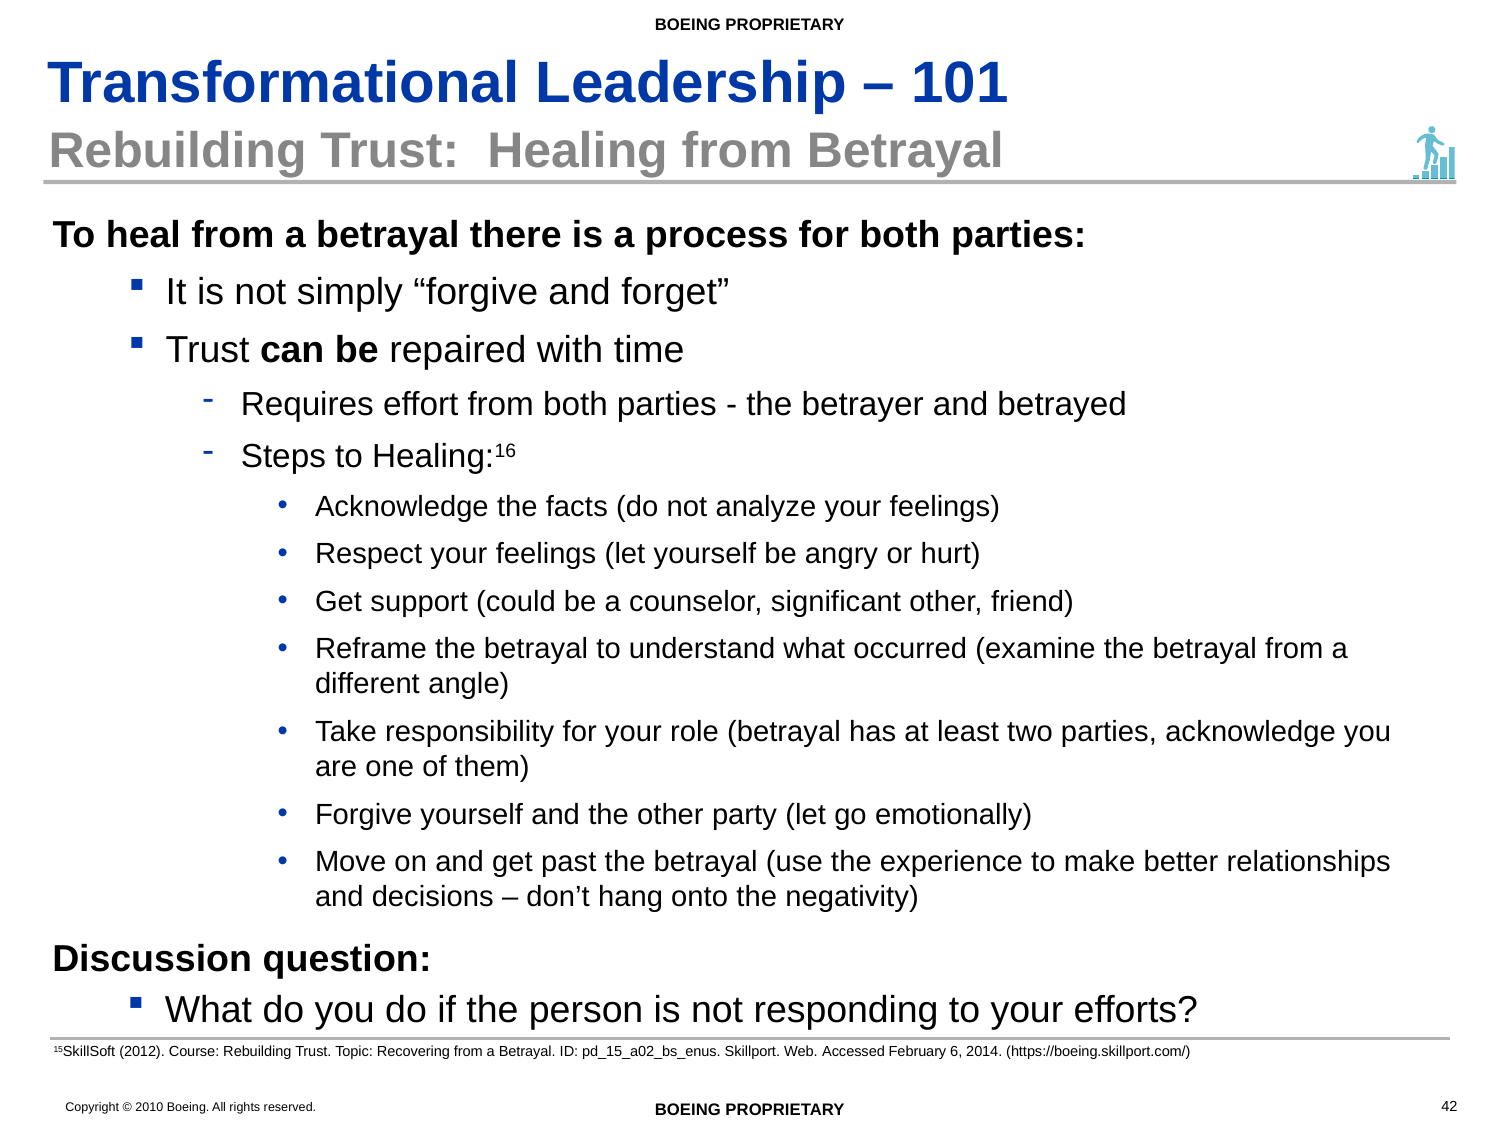

# Rebuilding Trust:  Healing from Betrayal
To heal from a betrayal there is a process for both parties:
It is not simply “forgive and forget”
Trust can be repaired with time
Requires effort from both parties - the betrayer and betrayed
Steps to Healing:16
Acknowledge the facts (do not analyze your feelings)
Respect your feelings (let yourself be angry or hurt)
Get support (could be a counselor, significant other, friend)
Reframe the betrayal to understand what occurred (examine the betrayal from a different angle)
Take responsibility for your role (betrayal has at least two parties, acknowledge you are one of them)
Forgive yourself and the other party (let go emotionally)
Move on and get past the betrayal (use the experience to make better relationships and decisions – don’t hang onto the negativity)
Discussion question:
What do you do if the person is not responding to your efforts?
15SkillSoft (2012). Course: Rebuilding Trust. Topic: Recovering from a Betrayal. ID: pd_15_a02_bs_enus. Skillport. Web. Accessed February 6, 2014. (https://boeing.skillport.com/)
42